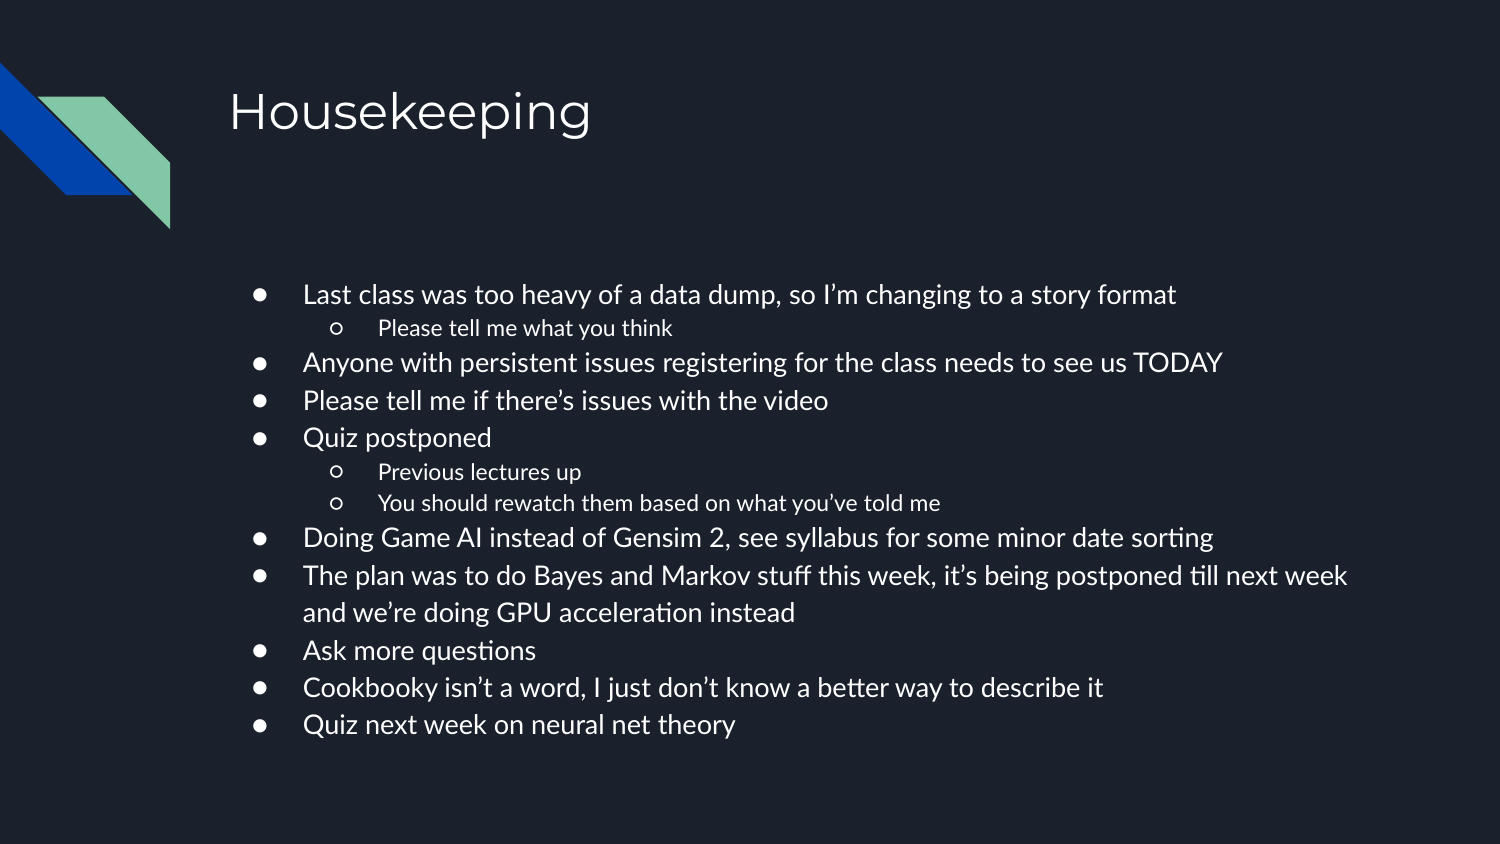

# Housekeeping
Last class was too heavy of a data dump, so I’m changing to a story format
Please tell me what you think
Anyone with persistent issues registering for the class needs to see us TODAY
Please tell me if there’s issues with the video
Quiz postponed
Previous lectures up
You should rewatch them based on what you’ve told me
Doing Game AI instead of Gensim 2, see syllabus for some minor date sorting
The plan was to do Bayes and Markov stuff this week, it’s being postponed till next week and we’re doing GPU acceleration instead
Ask more questions
Cookbooky isn’t a word, I just don’t know a better way to describe it
Quiz next week on neural net theory